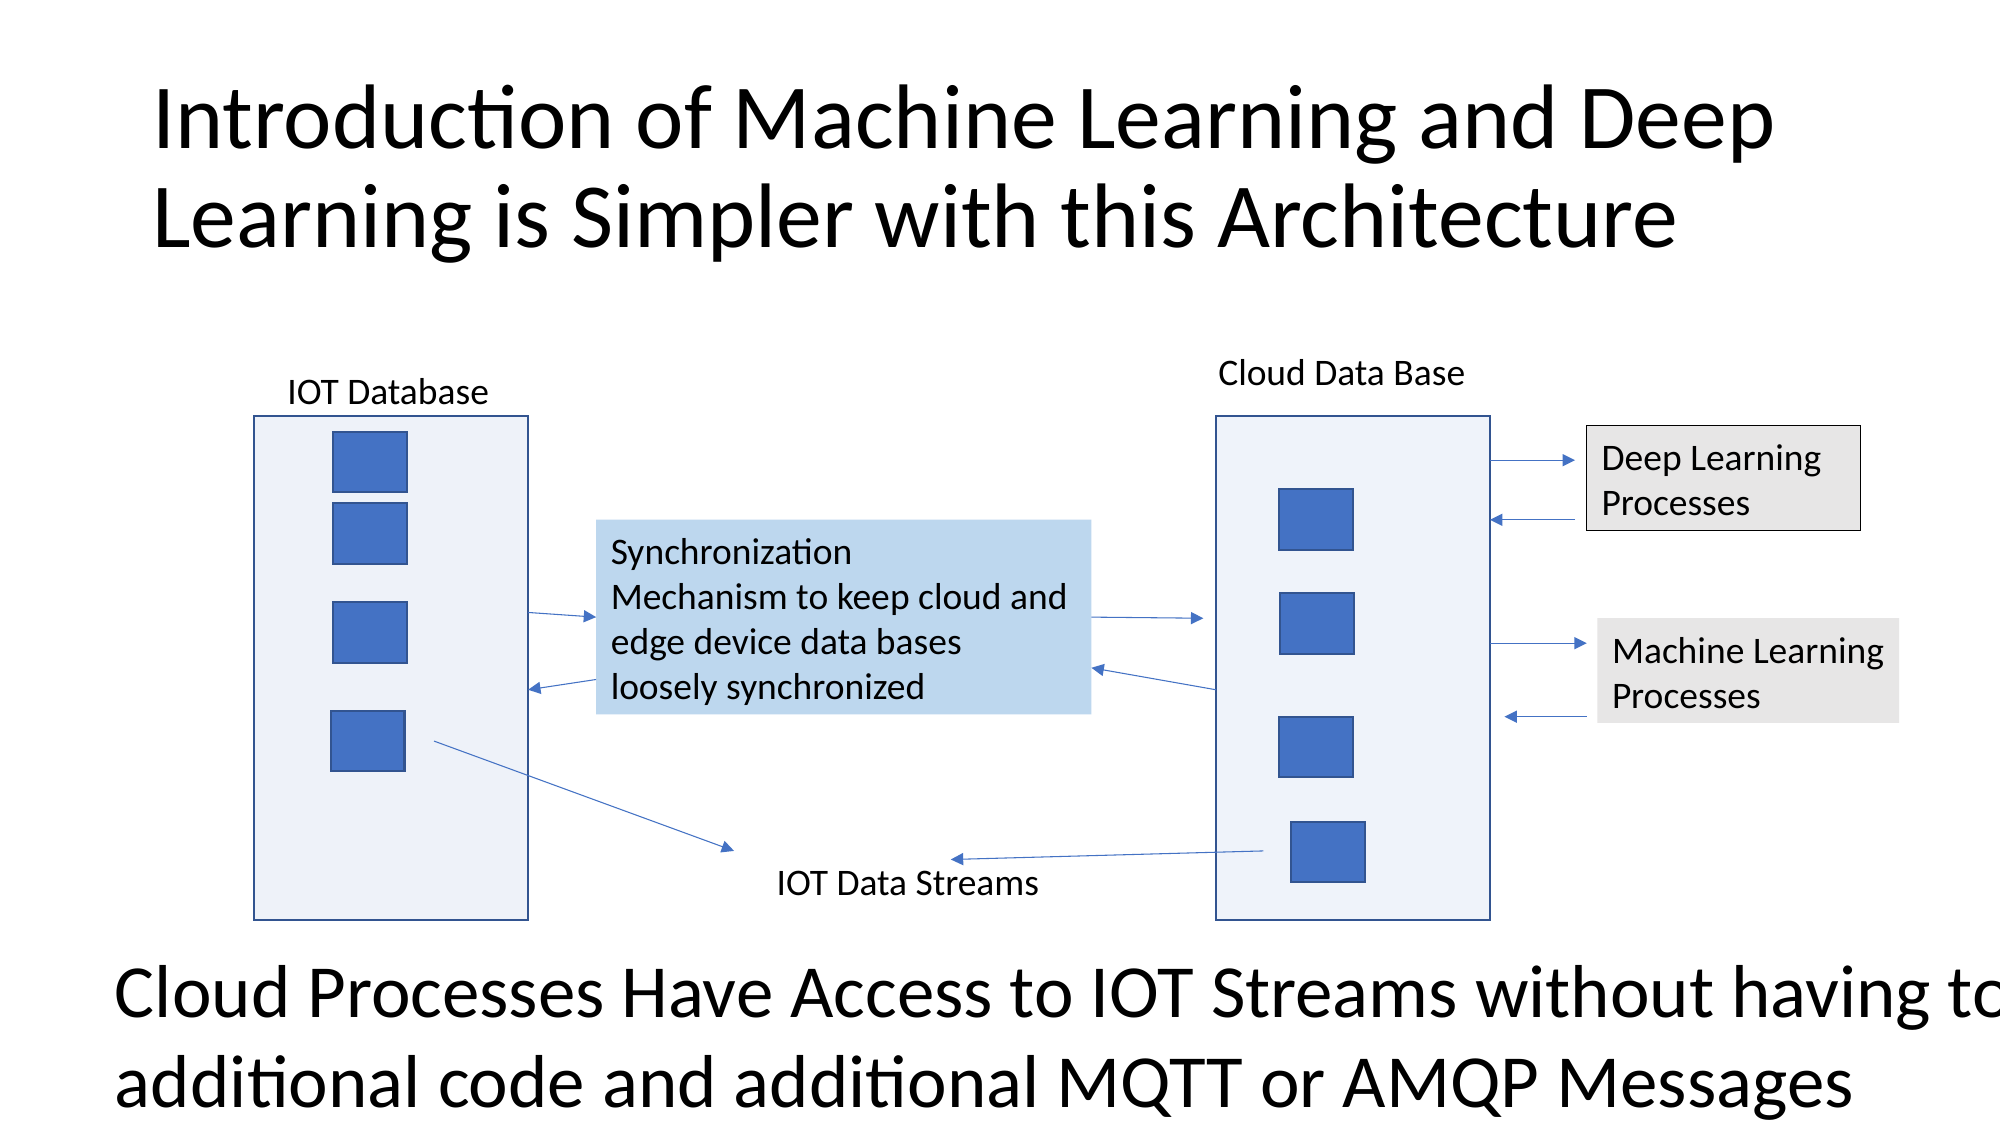

# Introduction of Machine Learning and Deep Learning is Simpler with this Architecture
Cloud Data Base
IOT Database

Deep Learning
Processes

Synchronization
Mechanism to keep cloud and edge device data bases loosely synchronized

Machine Learning
Processes

IOT Data Streams
Cloud Processes Have Access to IOT Streams without having to add
additional code and additional MQTT or AMQP Messages